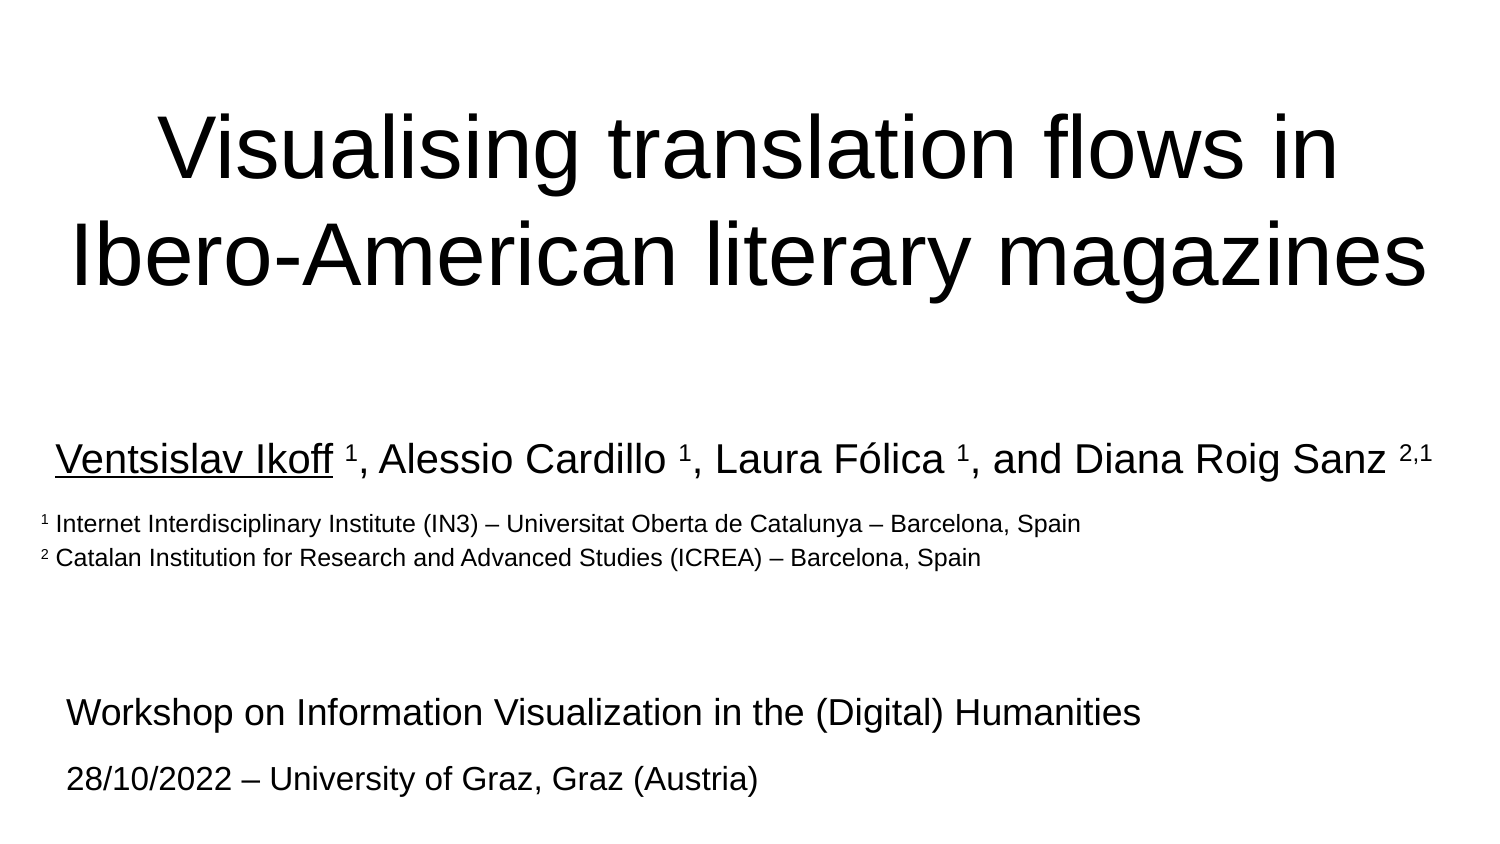

# Visualising translation flows in Ibero-American literary magazines
Ventsislav Ikoff 1, Alessio Cardillo 1, Laura Fólica 1, and Diana Roig Sanz 2,1
1 Internet Interdisciplinary Institute (IN3) – Universitat Oberta de Catalunya – Barcelona, Spain
2 Catalan Institution for Research and Advanced Studies (ICREA) – Barcelona, Spain
Workshop on Information Visualization in the (Digital) Humanities
28/10/2022 – University of Graz, Graz (Austria)